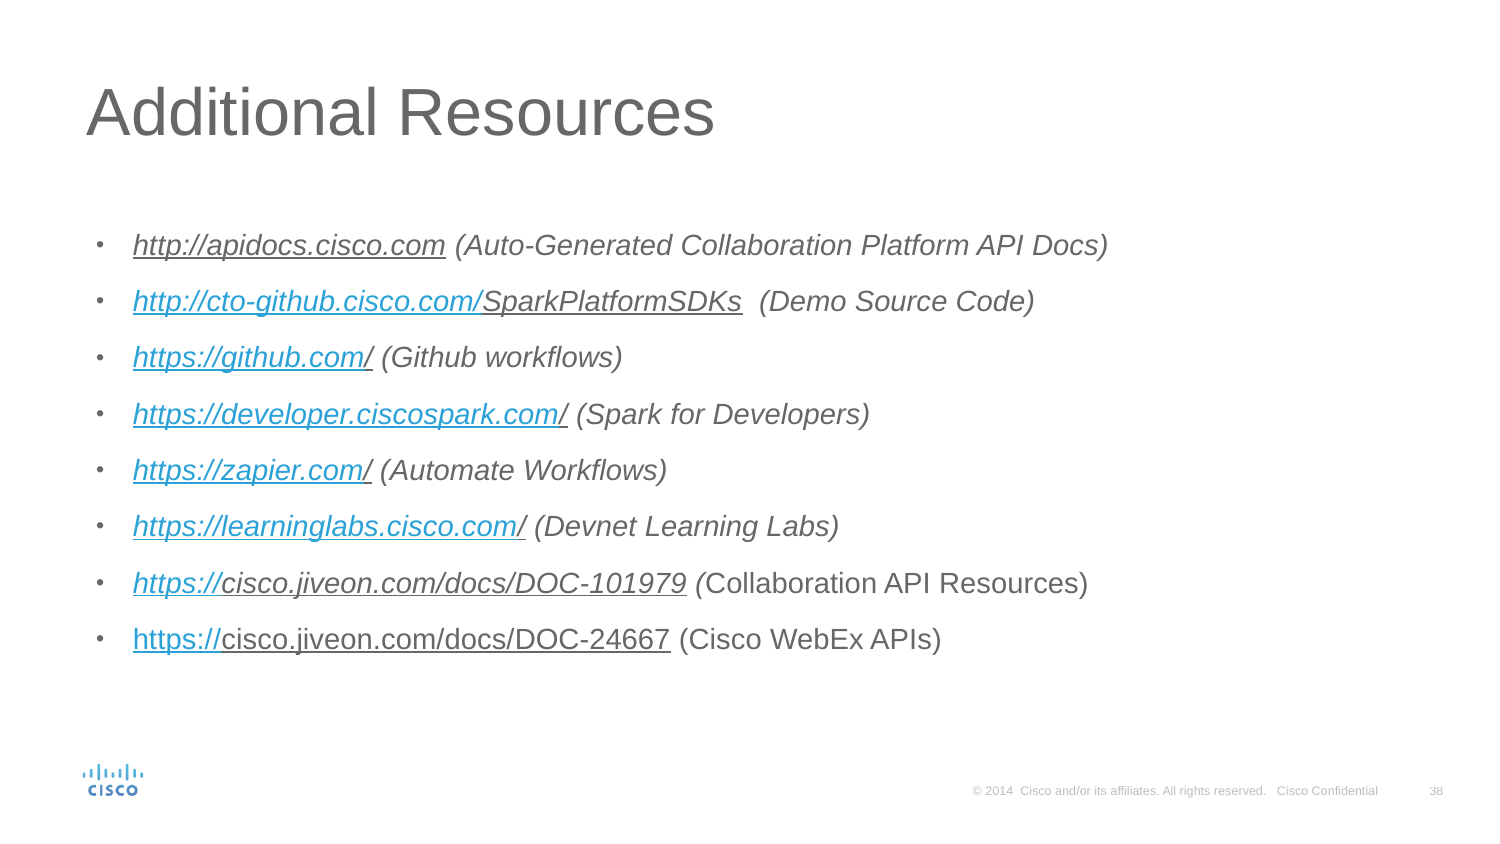

# Additional Resources
http://apidocs.cisco.com (Auto-Generated Collaboration Platform API Docs)
http://cto-github.cisco.com/SparkPlatformSDKs  (Demo Source Code)
https://github.com/ (Github workflows)
https://developer.ciscospark.com/ (Spark for Developers)
https://zapier.com/ (Automate Workflows)
https://learninglabs.cisco.com/ (Devnet Learning Labs)
https://cisco.jiveon.com/docs/DOC-101979 (Collaboration API Resources)
https://cisco.jiveon.com/docs/DOC-24667 (Cisco WebEx APIs)